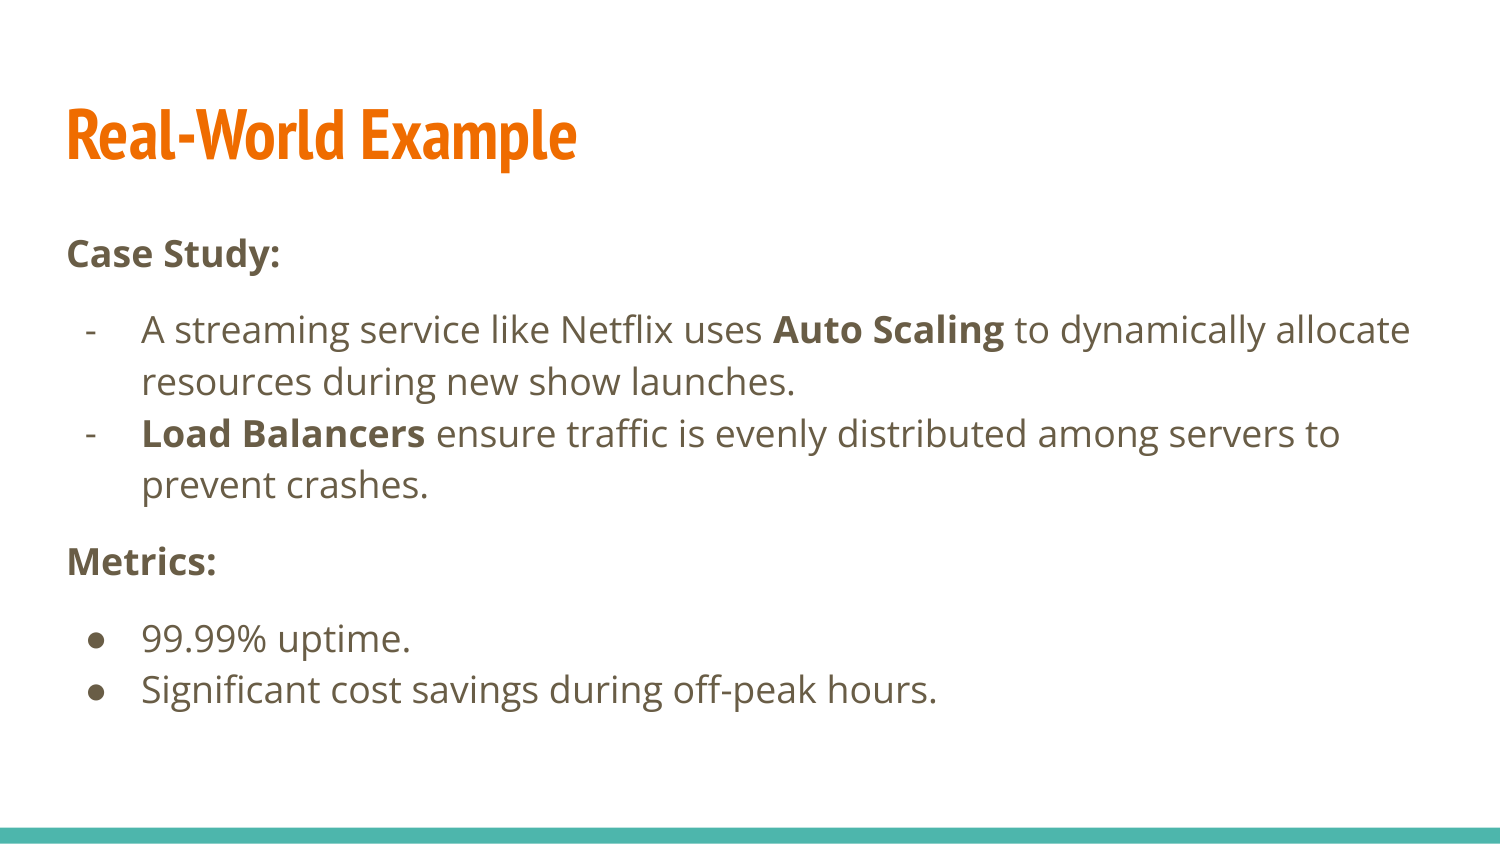

# Real-World Example
Case Study:
A streaming service like Netflix uses Auto Scaling to dynamically allocate resources during new show launches.
Load Balancers ensure traffic is evenly distributed among servers to prevent crashes.
Metrics:
99.99% uptime.
Significant cost savings during off-peak hours.